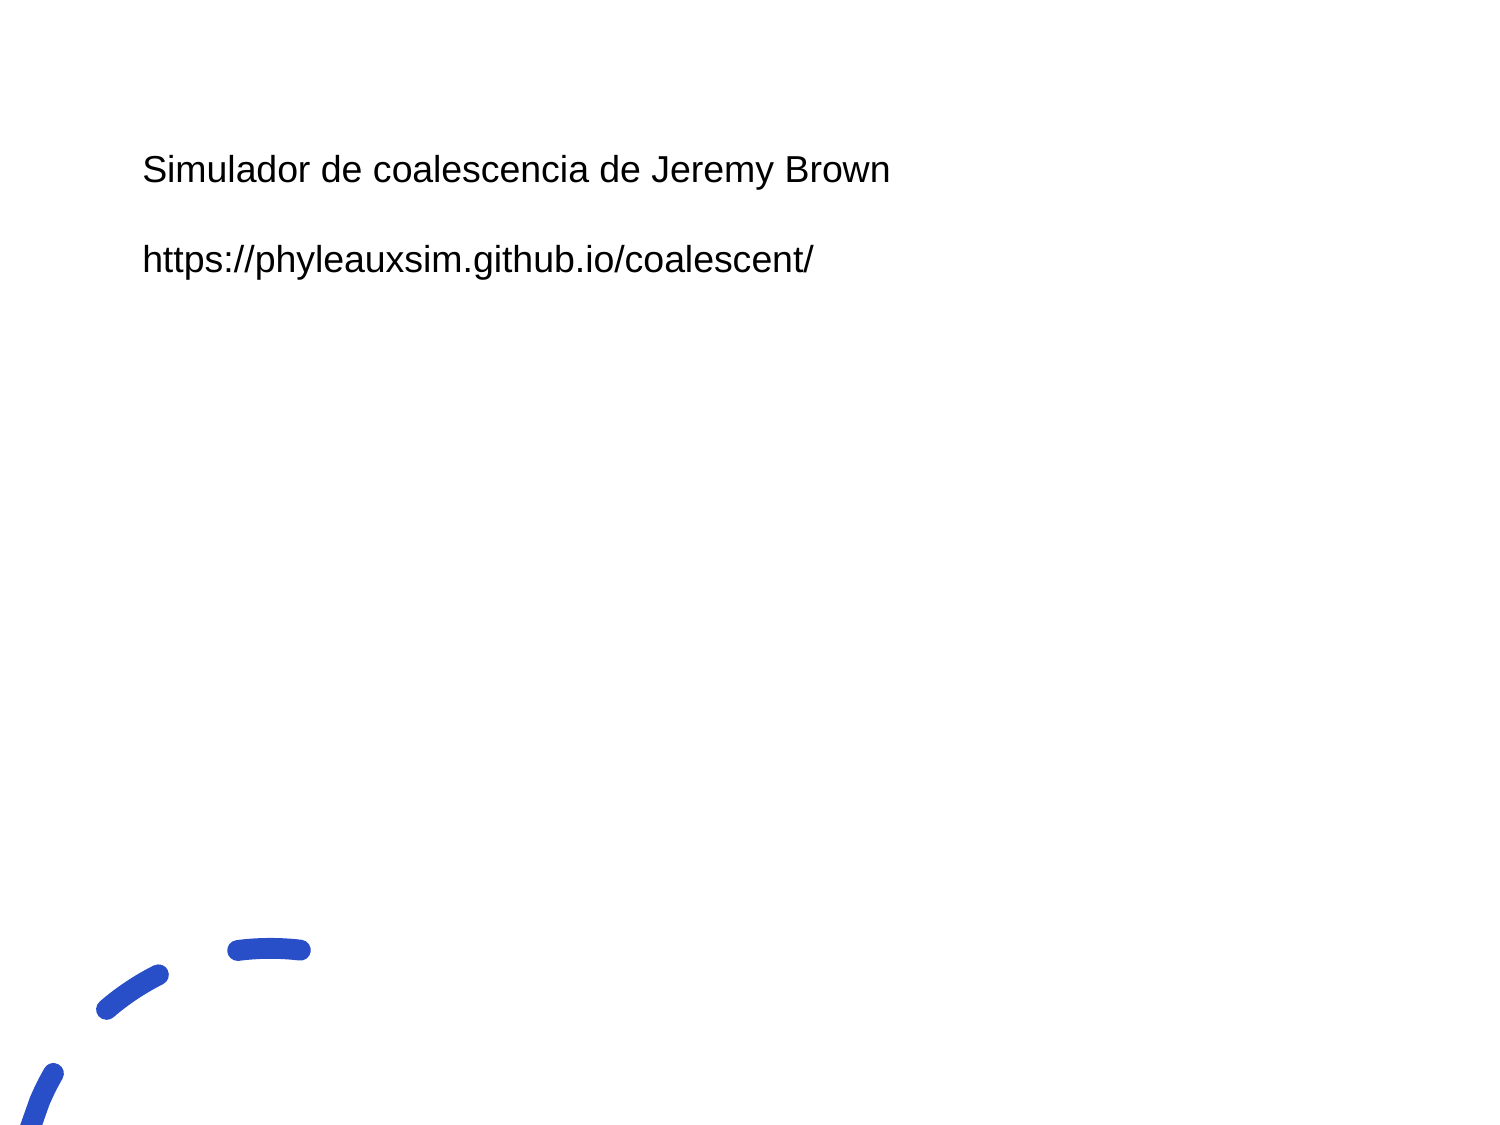

Simulador de coalescencia de Jeremy Brown

https://phyleauxsim.github.io/coalescent/